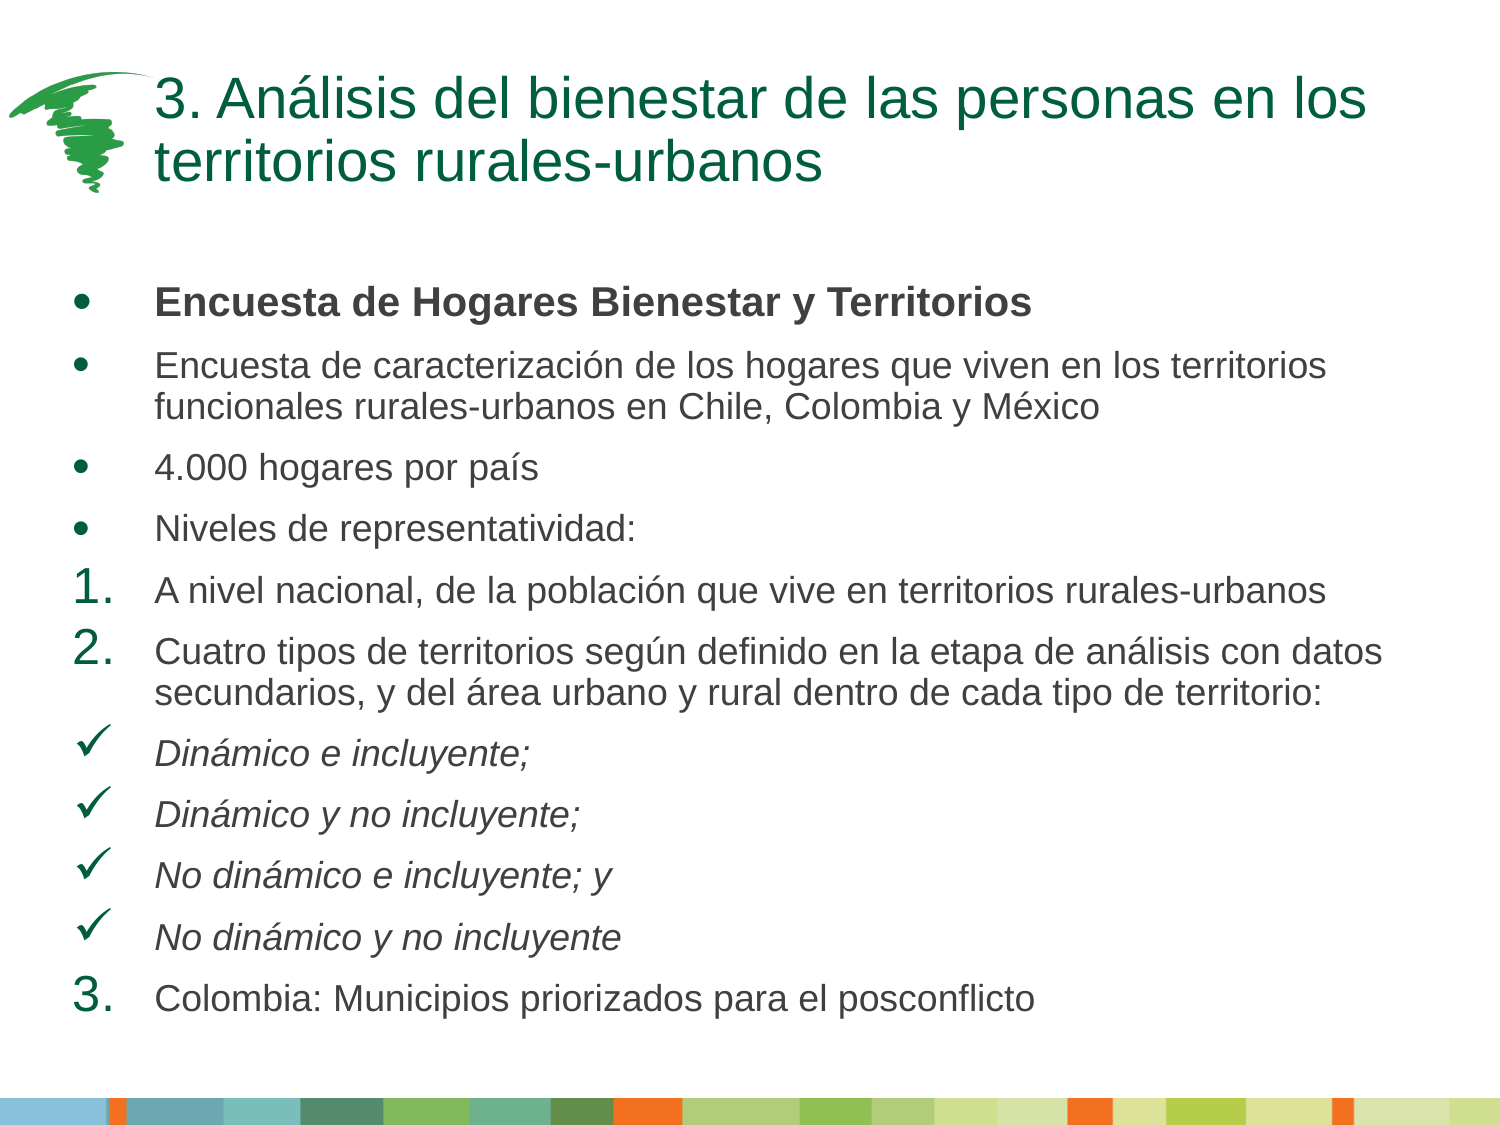

# 3. Análisis del bienestar de las personas en los territorios rurales-urbanos
Encuesta de Hogares Bienestar y Territorios
Encuesta de caracterización de los hogares que viven en los territorios funcionales rurales-urbanos en Chile, Colombia y México
4.000 hogares por país
Niveles de representatividad:
A nivel nacional, de la población que vive en territorios rurales-urbanos
Cuatro tipos de territorios según definido en la etapa de análisis con datos secundarios, y del área urbano y rural dentro de cada tipo de territorio:
Dinámico e incluyente;
Dinámico y no incluyente;
No dinámico e incluyente; y
No dinámico y no incluyente
Colombia: Municipios priorizados para el posconflicto